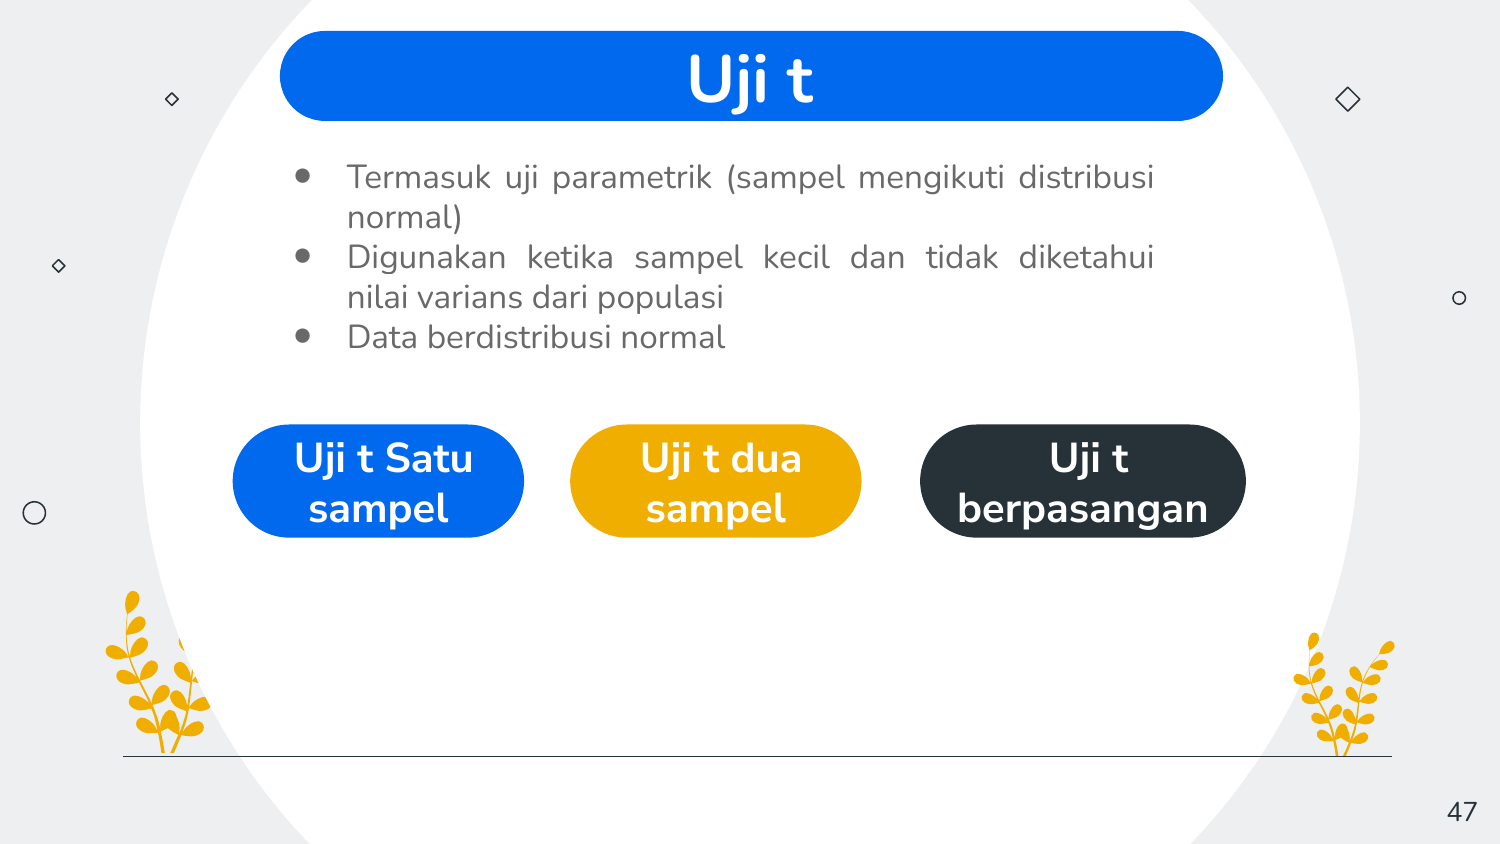

Uji t
#
Termasuk uji parametrik (sampel mengikuti distribusi normal)
Digunakan ketika sampel kecil dan tidak diketahui nilai varians dari populasi
Data berdistribusi normal
 Uji t Satu sampel
 Uji t dua sampel
 Uji t berpasangan
47